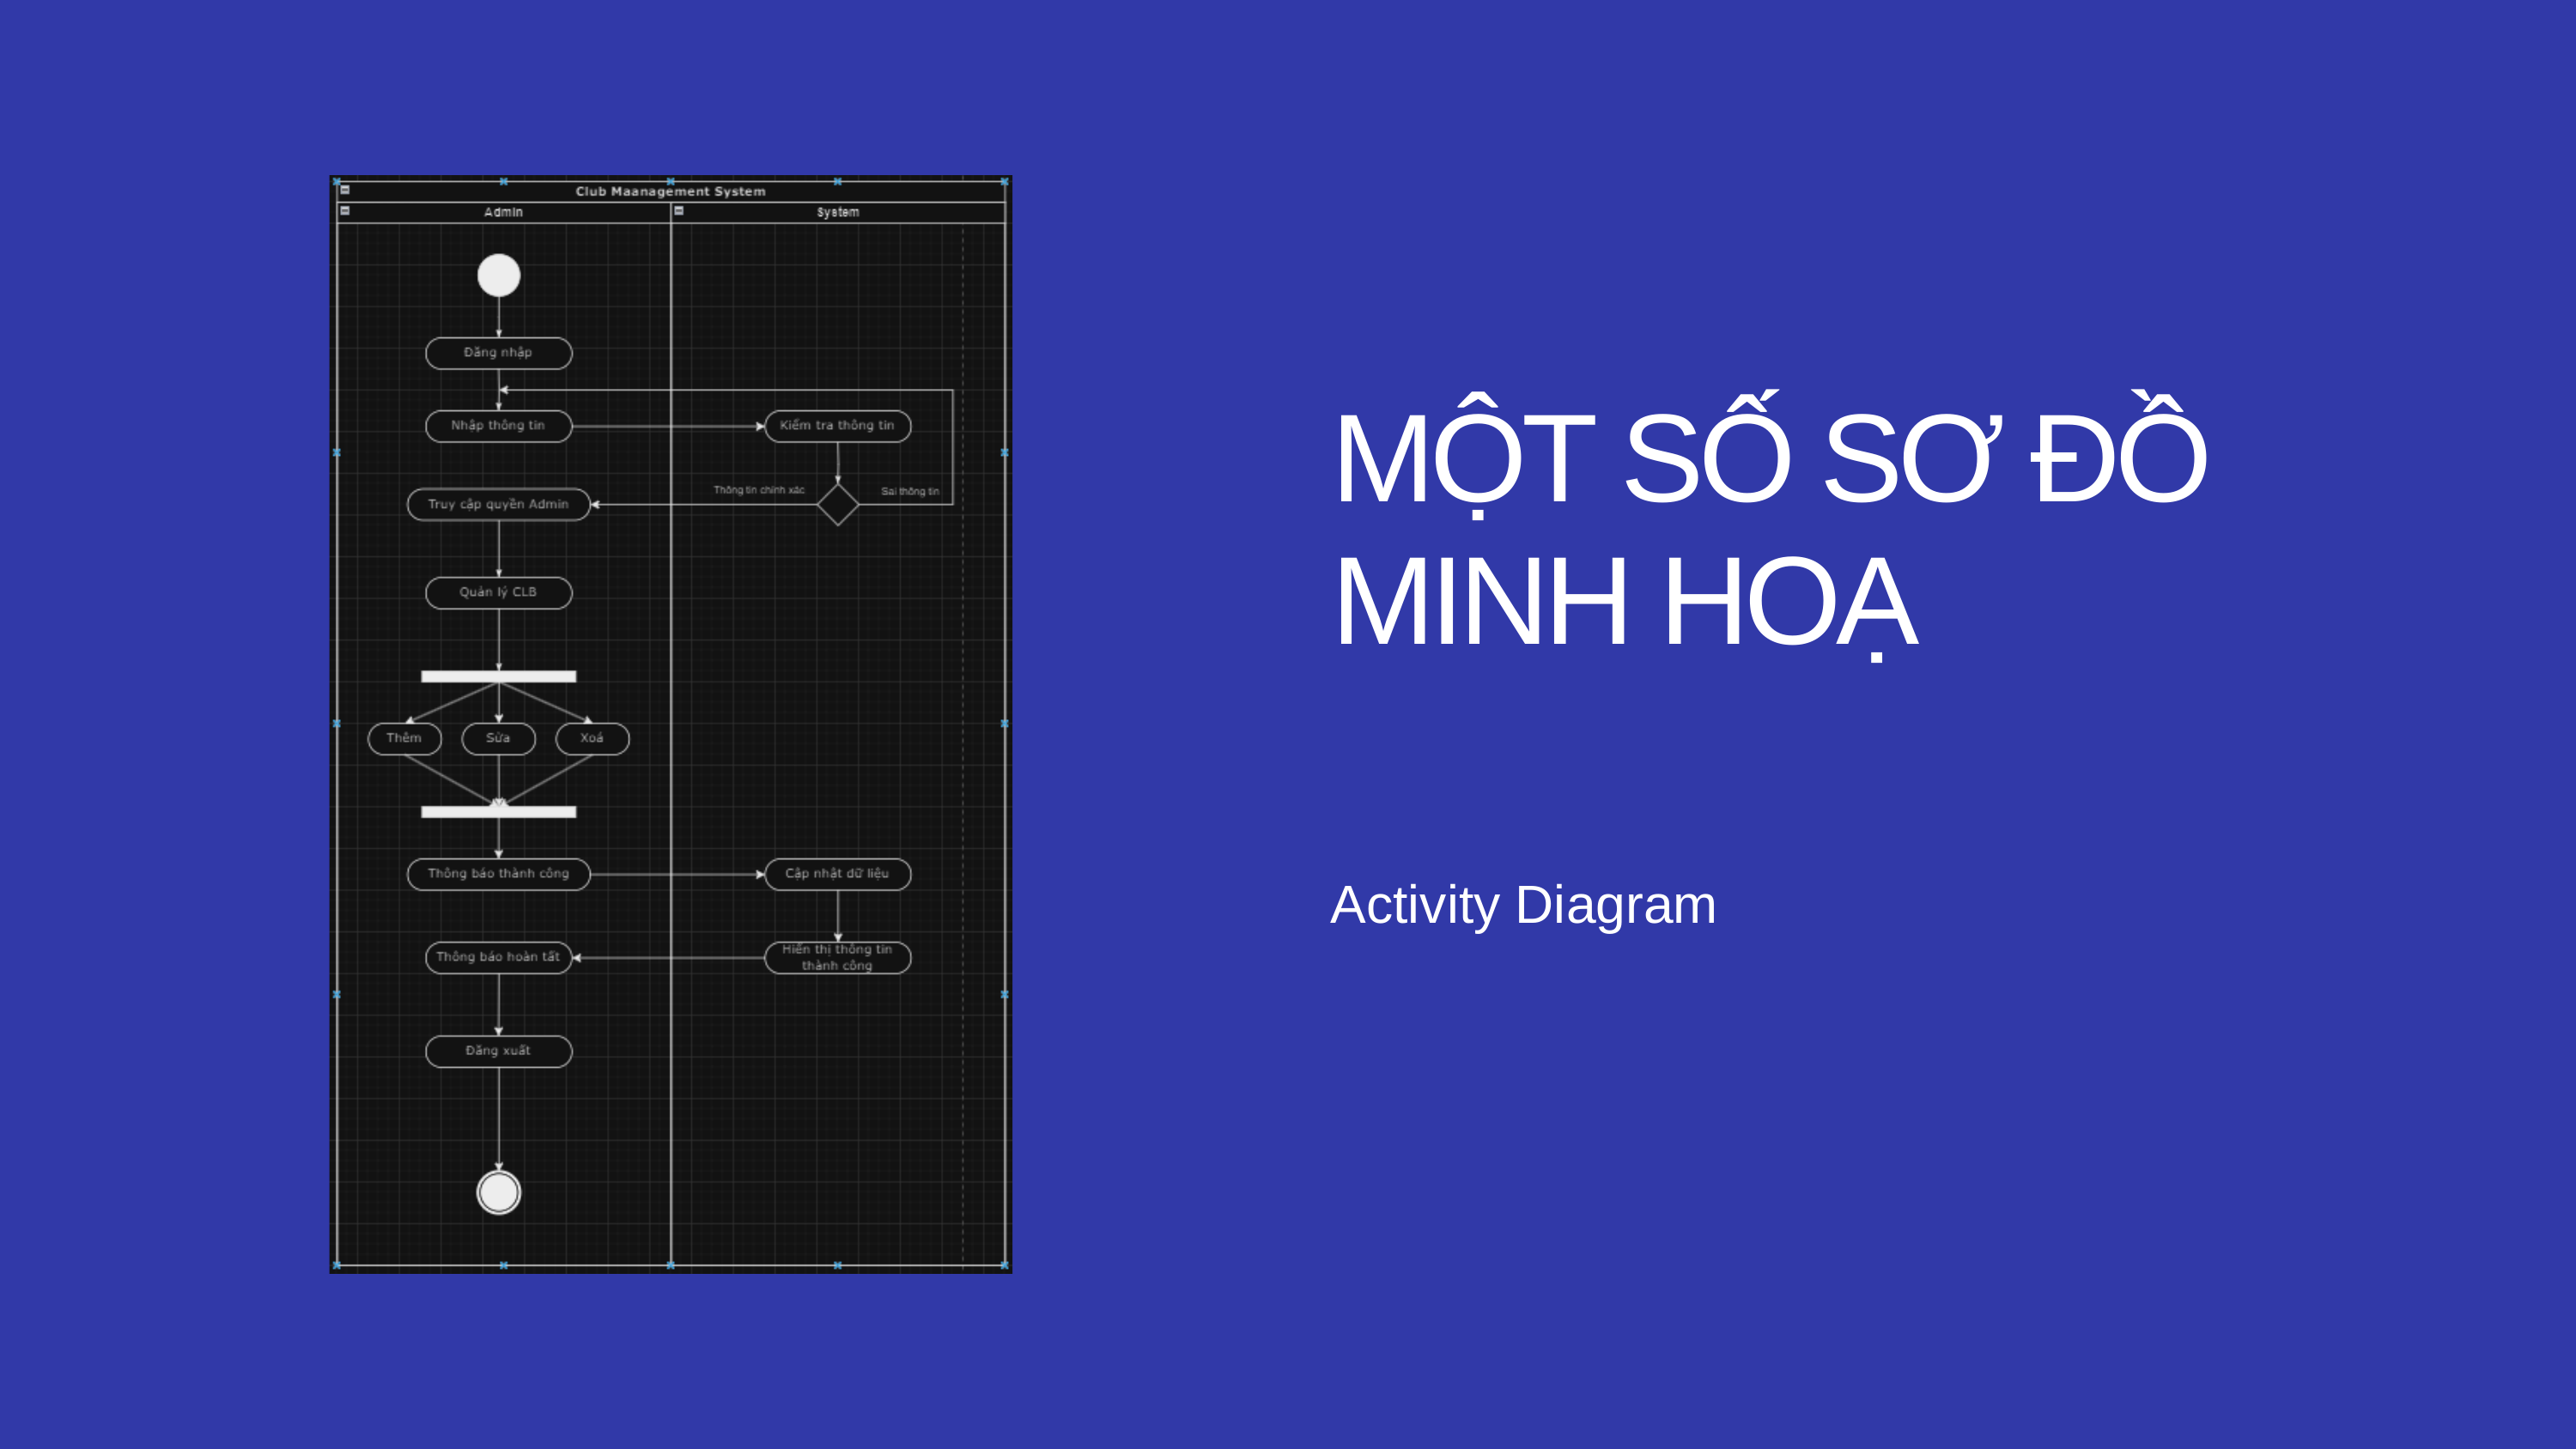

MỘT SỐ SƠ ĐỒ MINH HOẠ
Activity Diagram